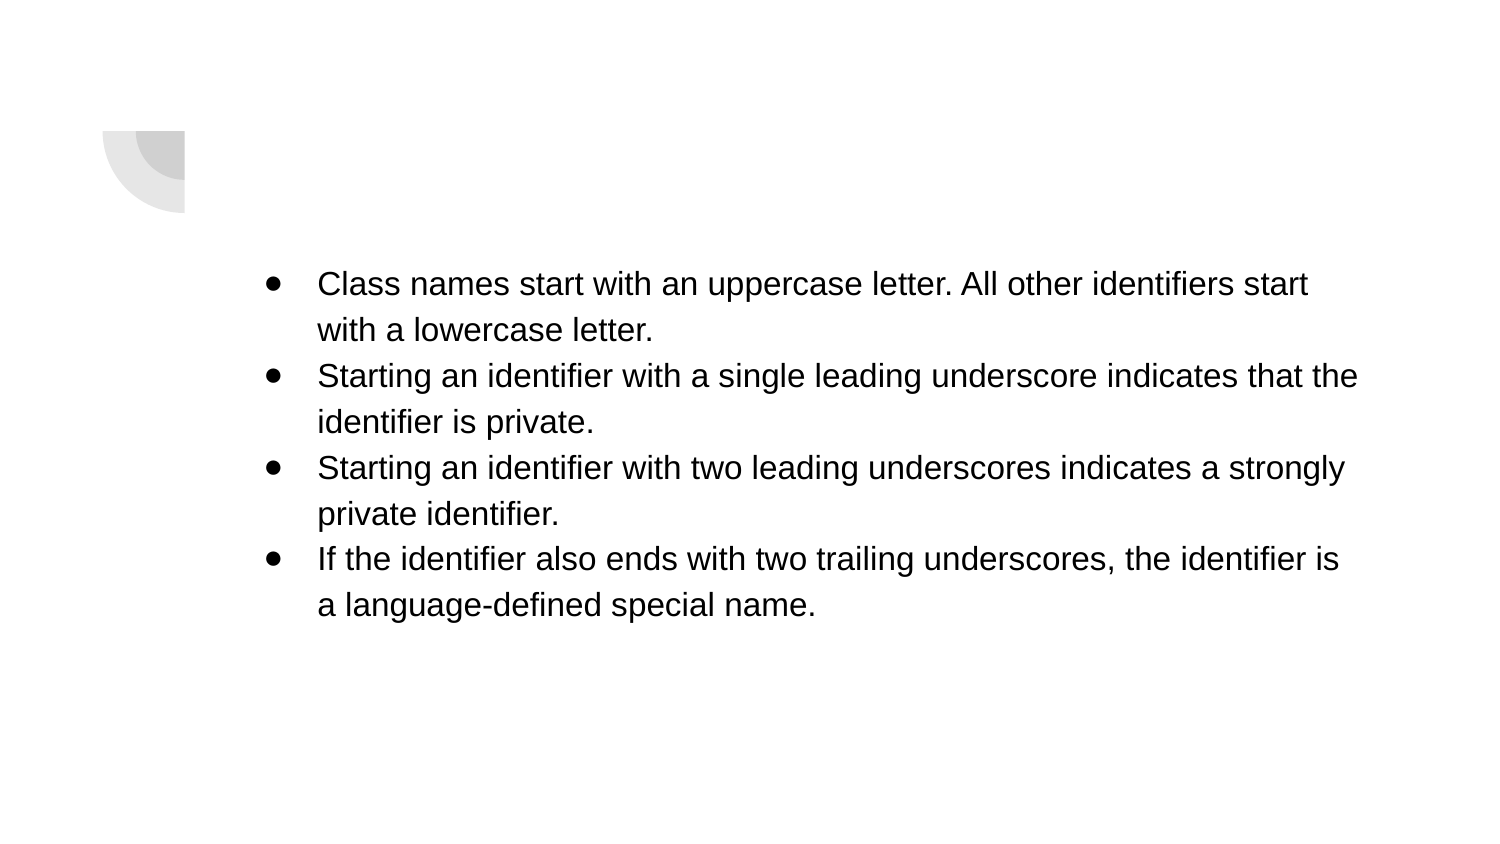

#
Class names start with an uppercase letter. All other identifiers start with a lowercase letter.
Starting an identifier with a single leading underscore indicates that the identifier is private.
Starting an identifier with two leading underscores indicates a strongly private identifier.
If the identifier also ends with two trailing underscores, the identifier is a language-defined special name.